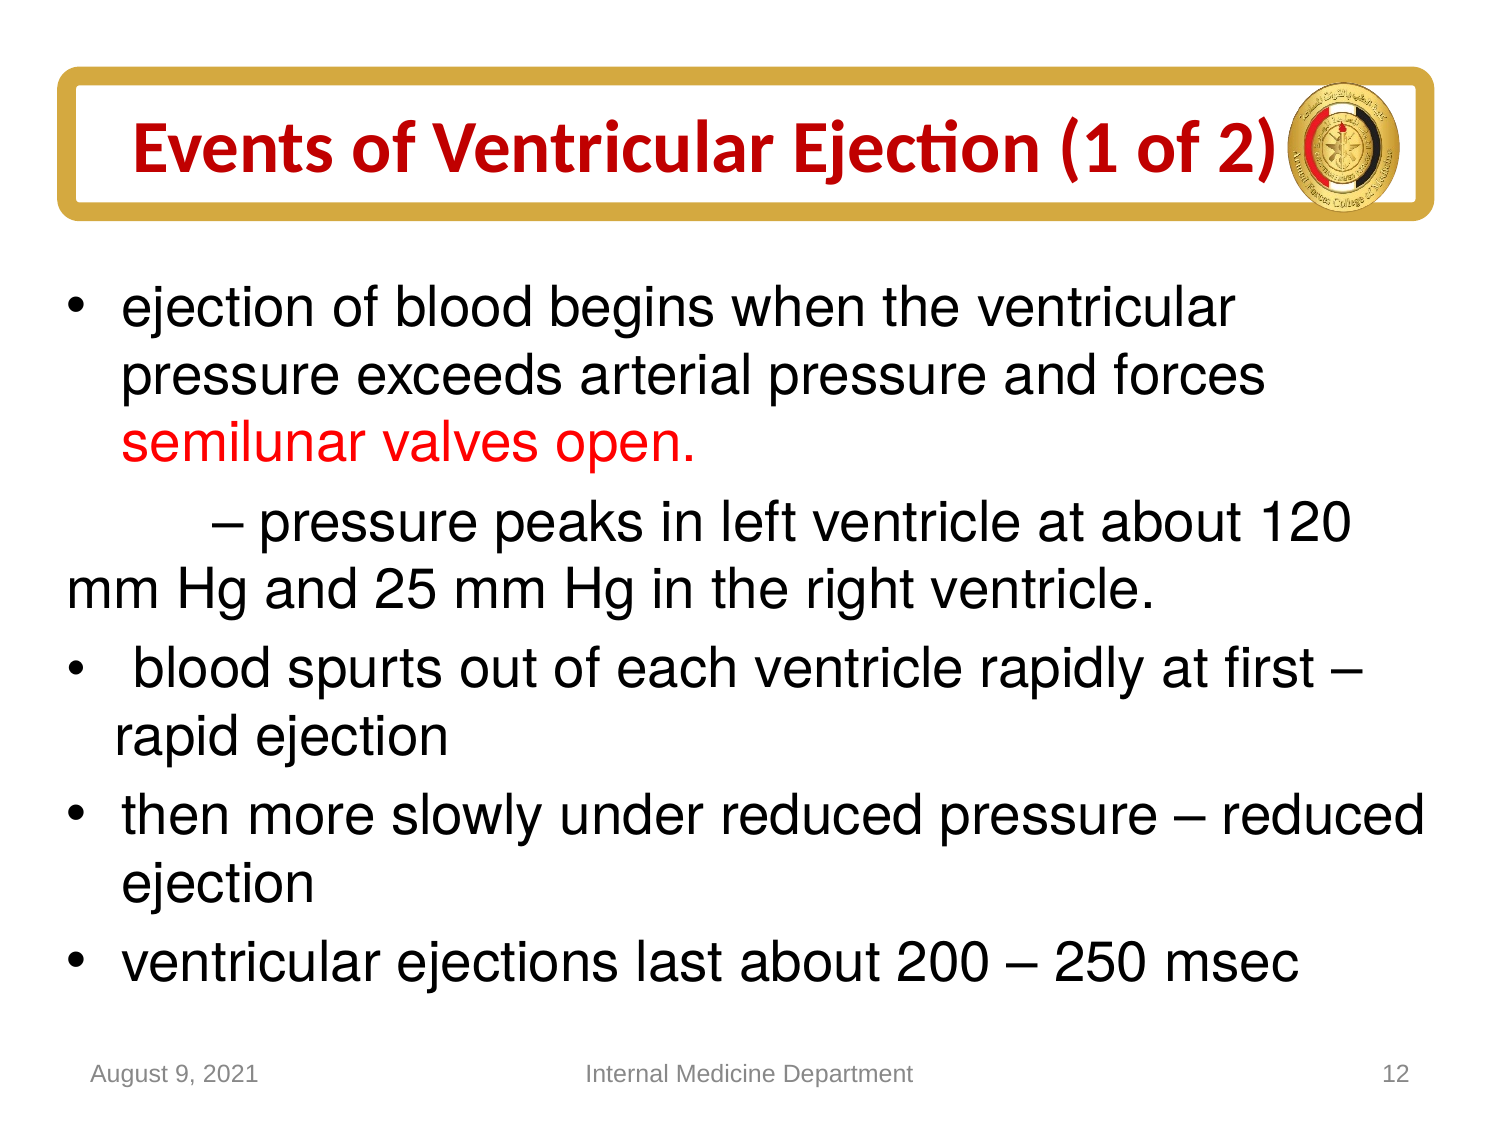

# Events of Ventricular Ejection (1 of 2)
ejection of blood begins when the ventricular pressure exceeds arterial pressure and forces semilunar valves open.
	– pressure peaks in left ventricle at about 120 	mm Hg and 25 mm Hg in the right ventricle.
•   blood spurts out of each ventricle rapidly at first –        rapid ejection
then more slowly under reduced pressure – reduced ejection
ventricular ejections last about 200 – 250 msec

August 9, 2021
Internal Medicine Department
12